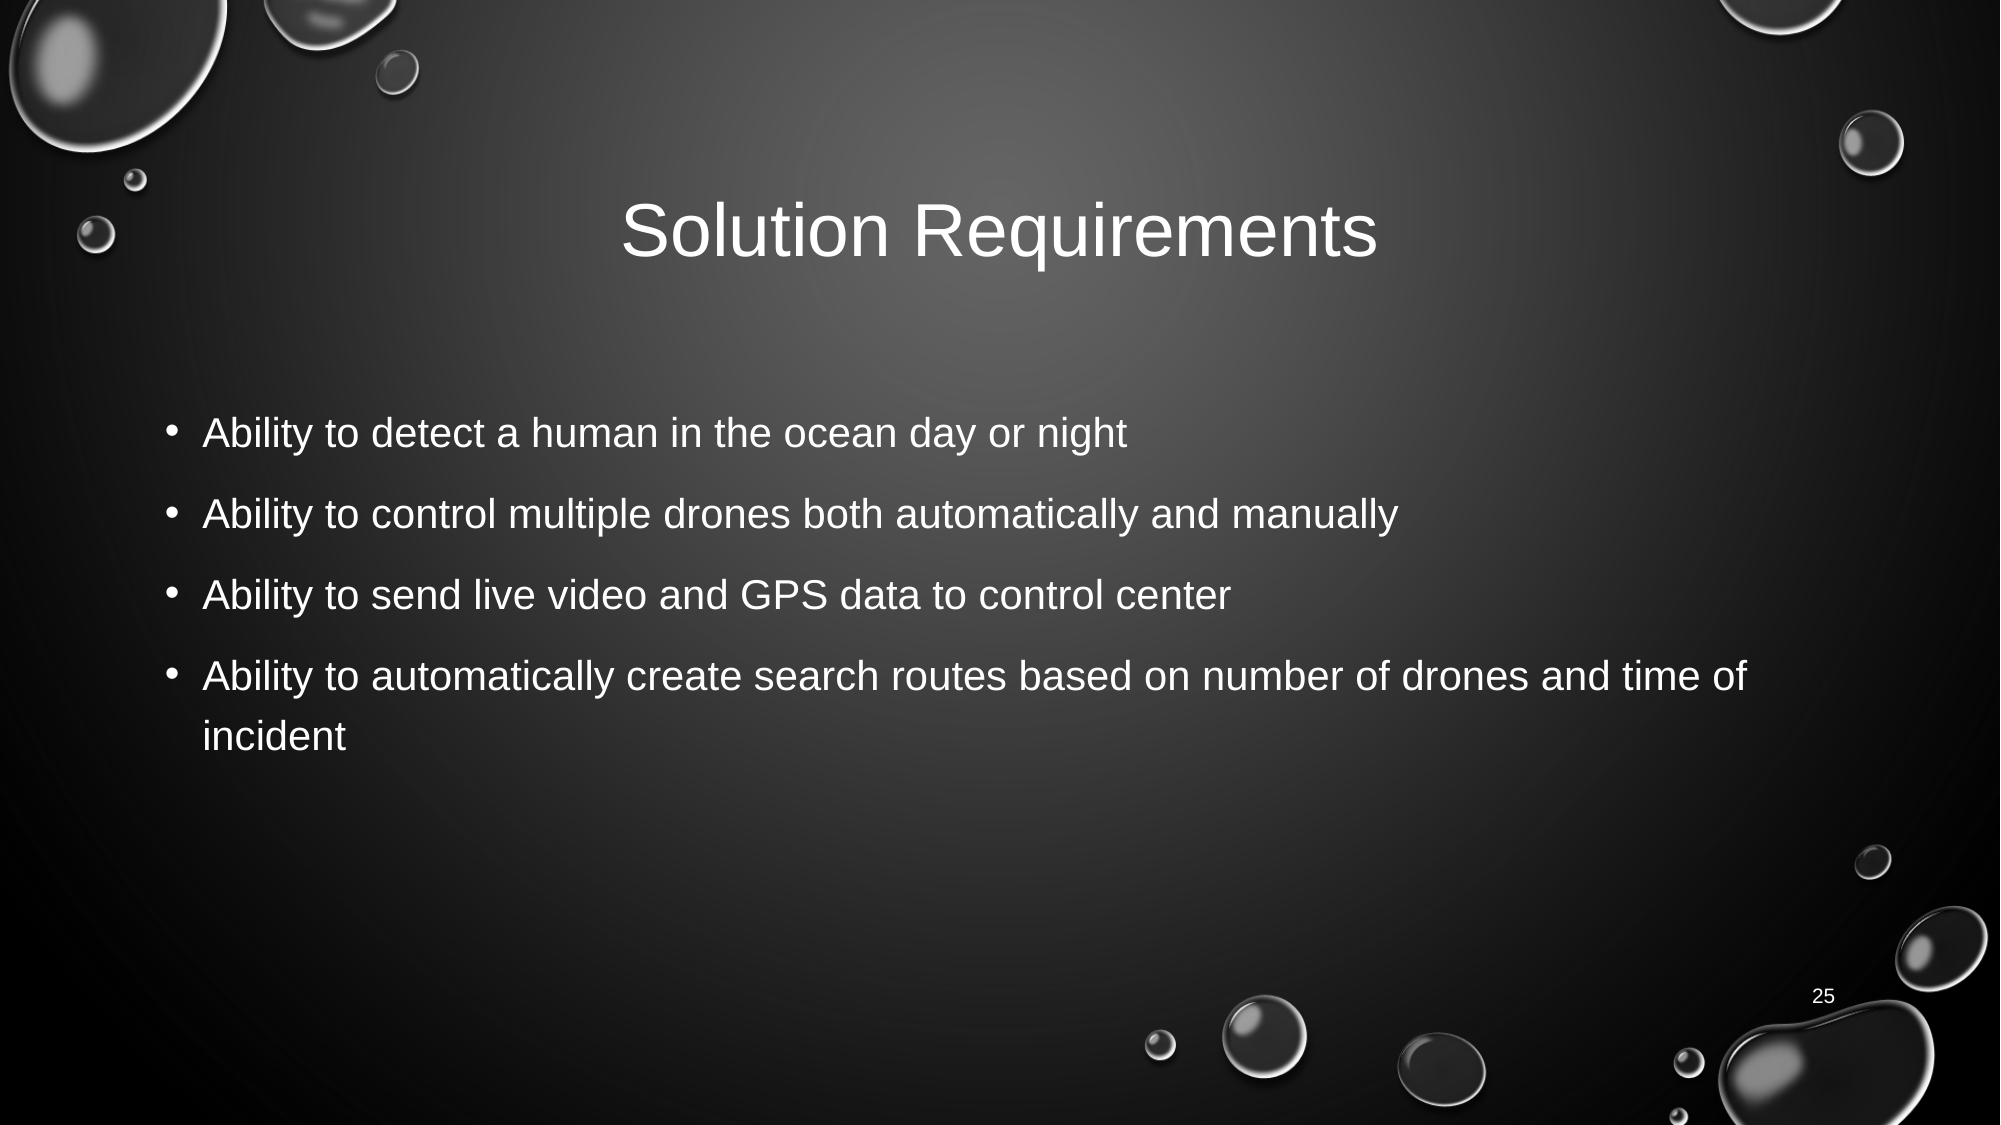

# Solution Requirements
Ability to detect a human in the ocean day or night
Ability to control multiple drones both automatically and manually
Ability to send live video and GPS data to control center
Ability to automatically create search routes based on number of drones and time of incident

25